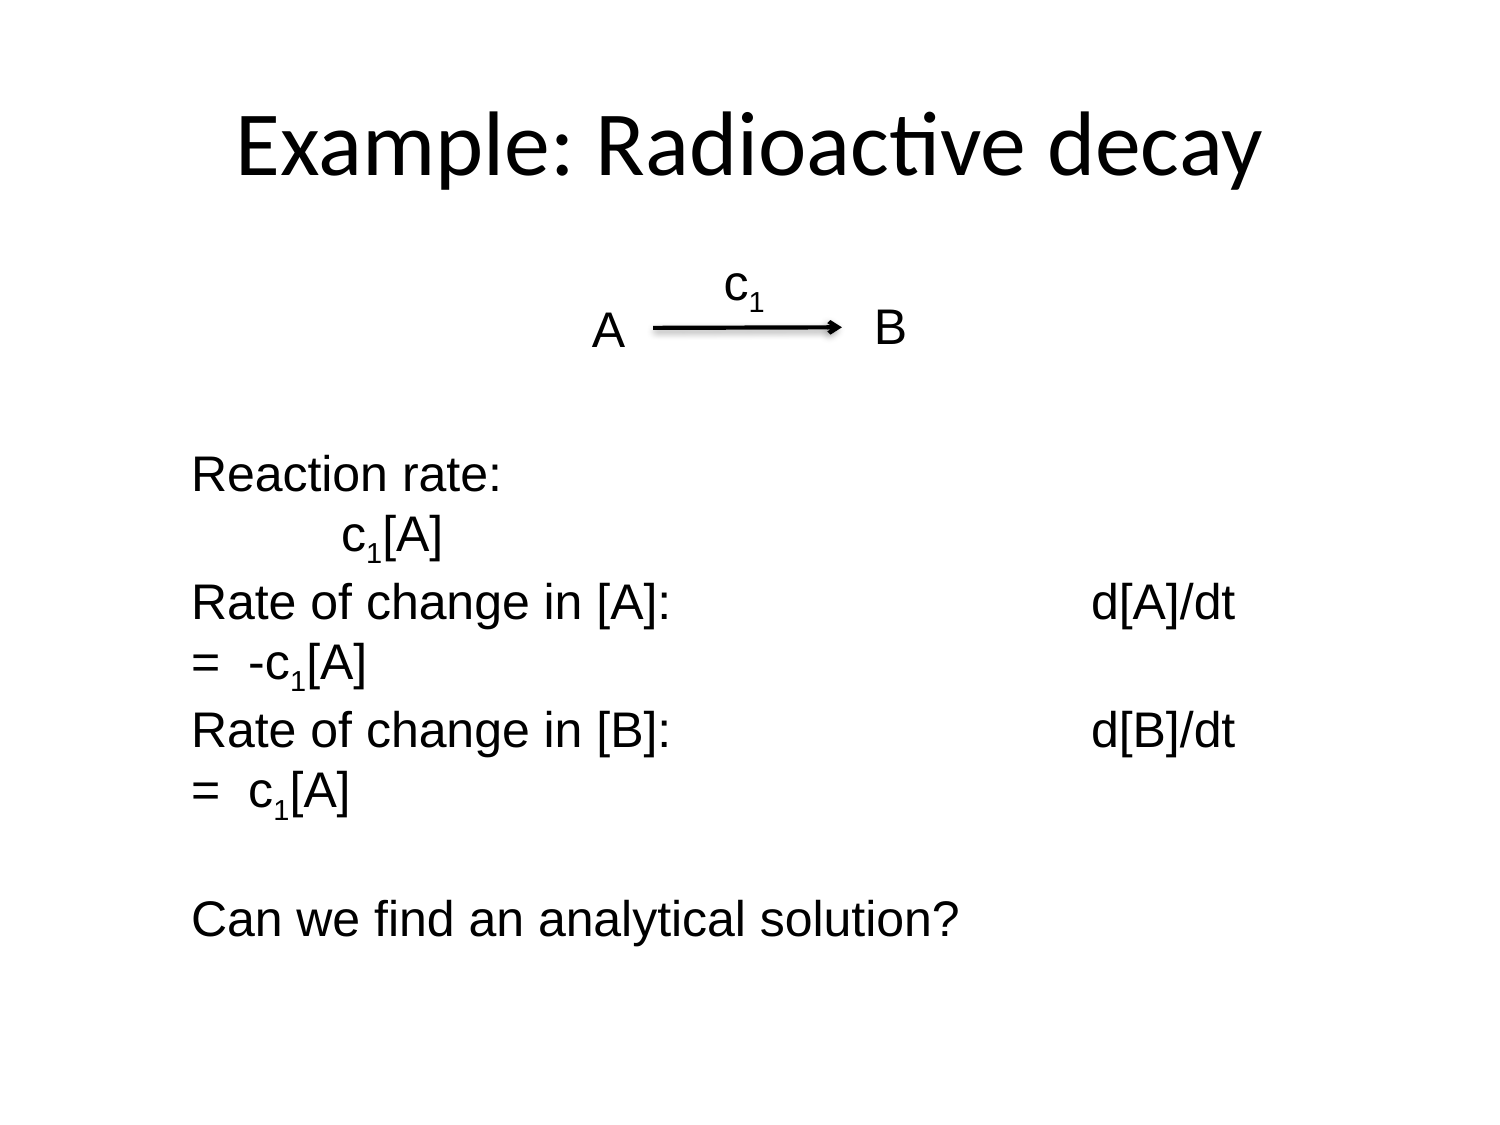

# Example: Radioactive decay
c1
B
A
Reaction rate: 						c1[A]
Rate of change in [A]:			d[A]/dt  =  -c1[A]
Rate of change in [B]:			d[B]/dt  =  c1[A]

Can we find an analytical solution?